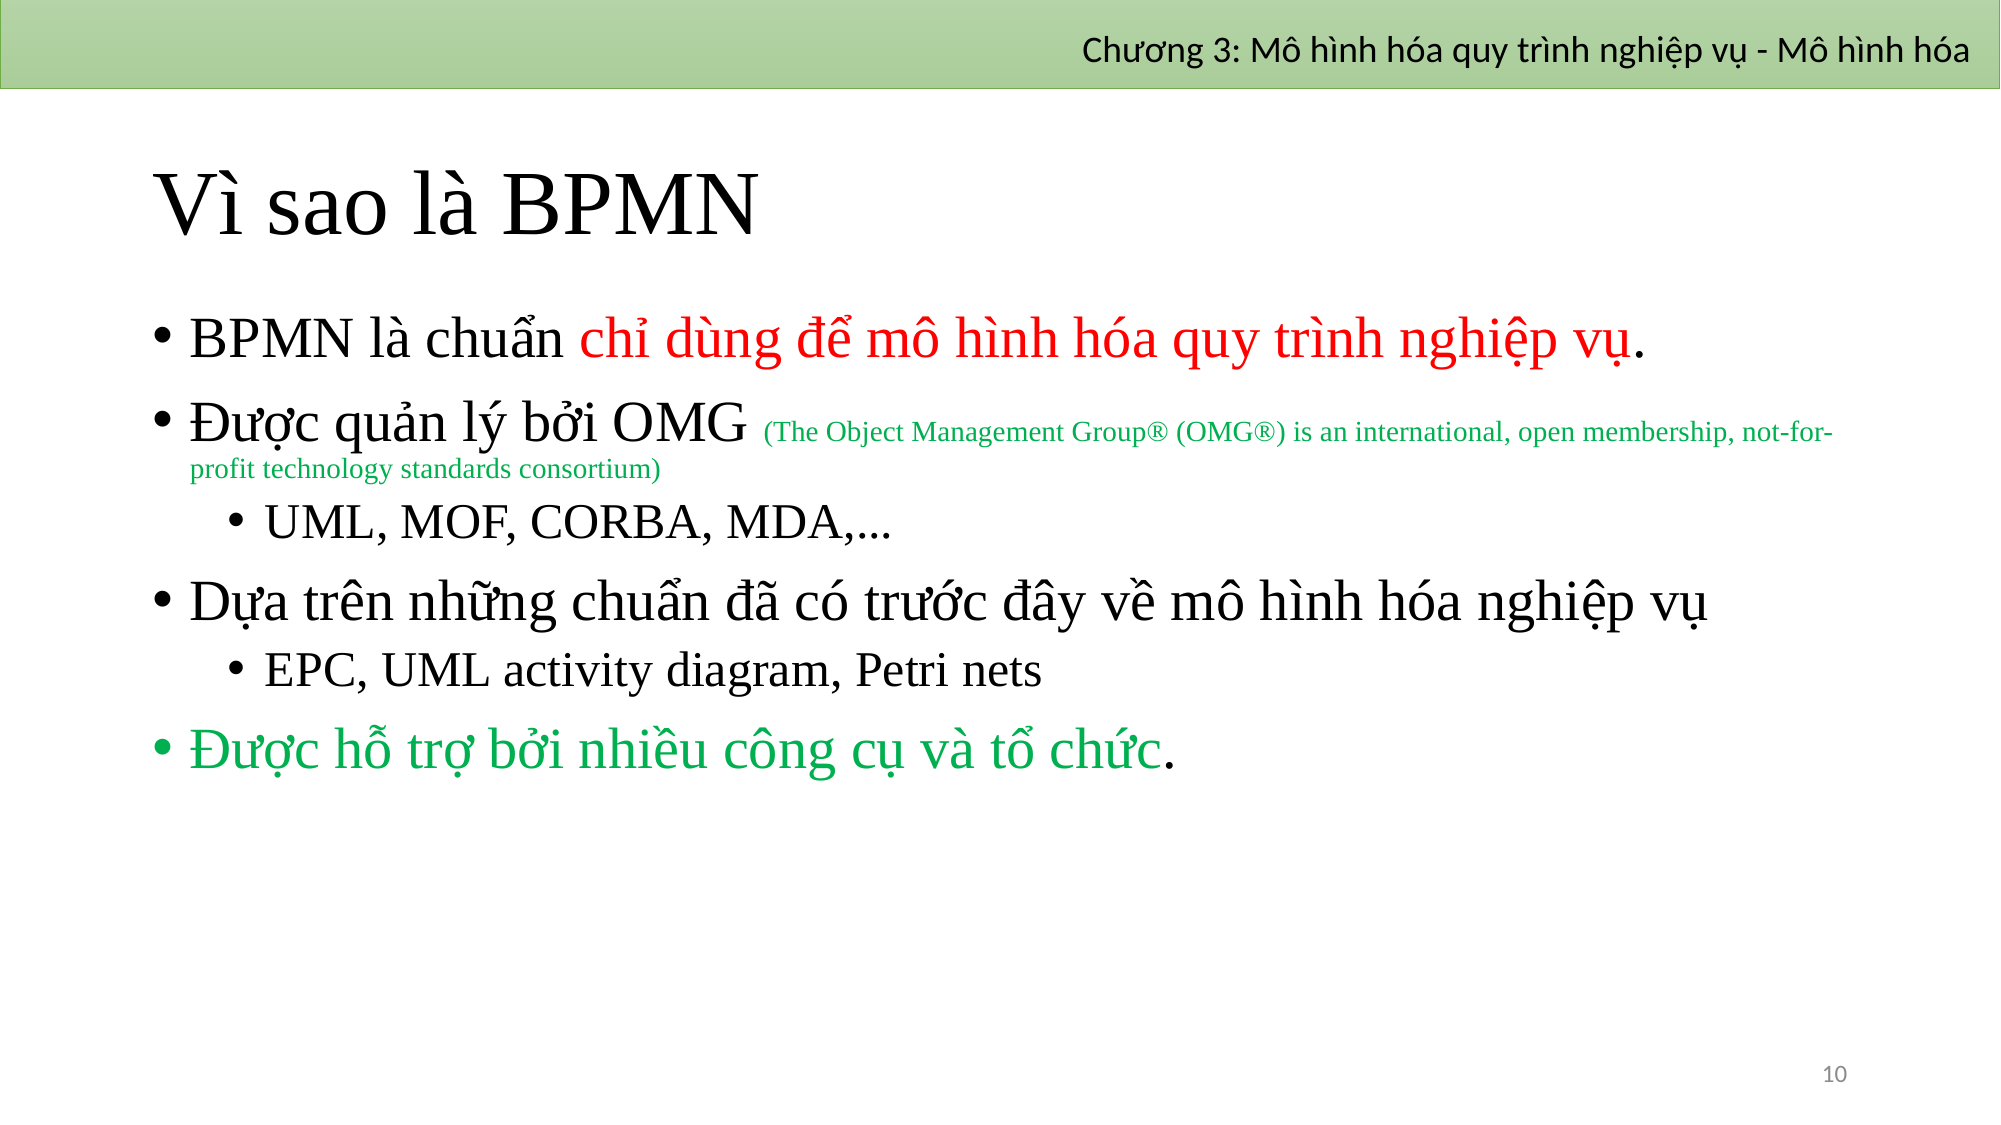

Chương 3: Mô hình hóa quy trình nghiệp vụ - Mô hình hóa
# Vì sao là BPMN
BPMN là chuẩn chỉ dùng để mô hình hóa quy trình nghiệp vụ.
Được quản lý bởi OMG (The Object Management Group® (OMG®) is an international, open membership, not-for-profit technology standards consortium)
UML, MOF, CORBA, MDA,...
Dựa trên những chuẩn đã có trước đây về mô hình hóa nghiệp vụ
EPC, UML activity diagram, Petri nets
Được hỗ trợ bởi nhiều công cụ và tổ chức.
10